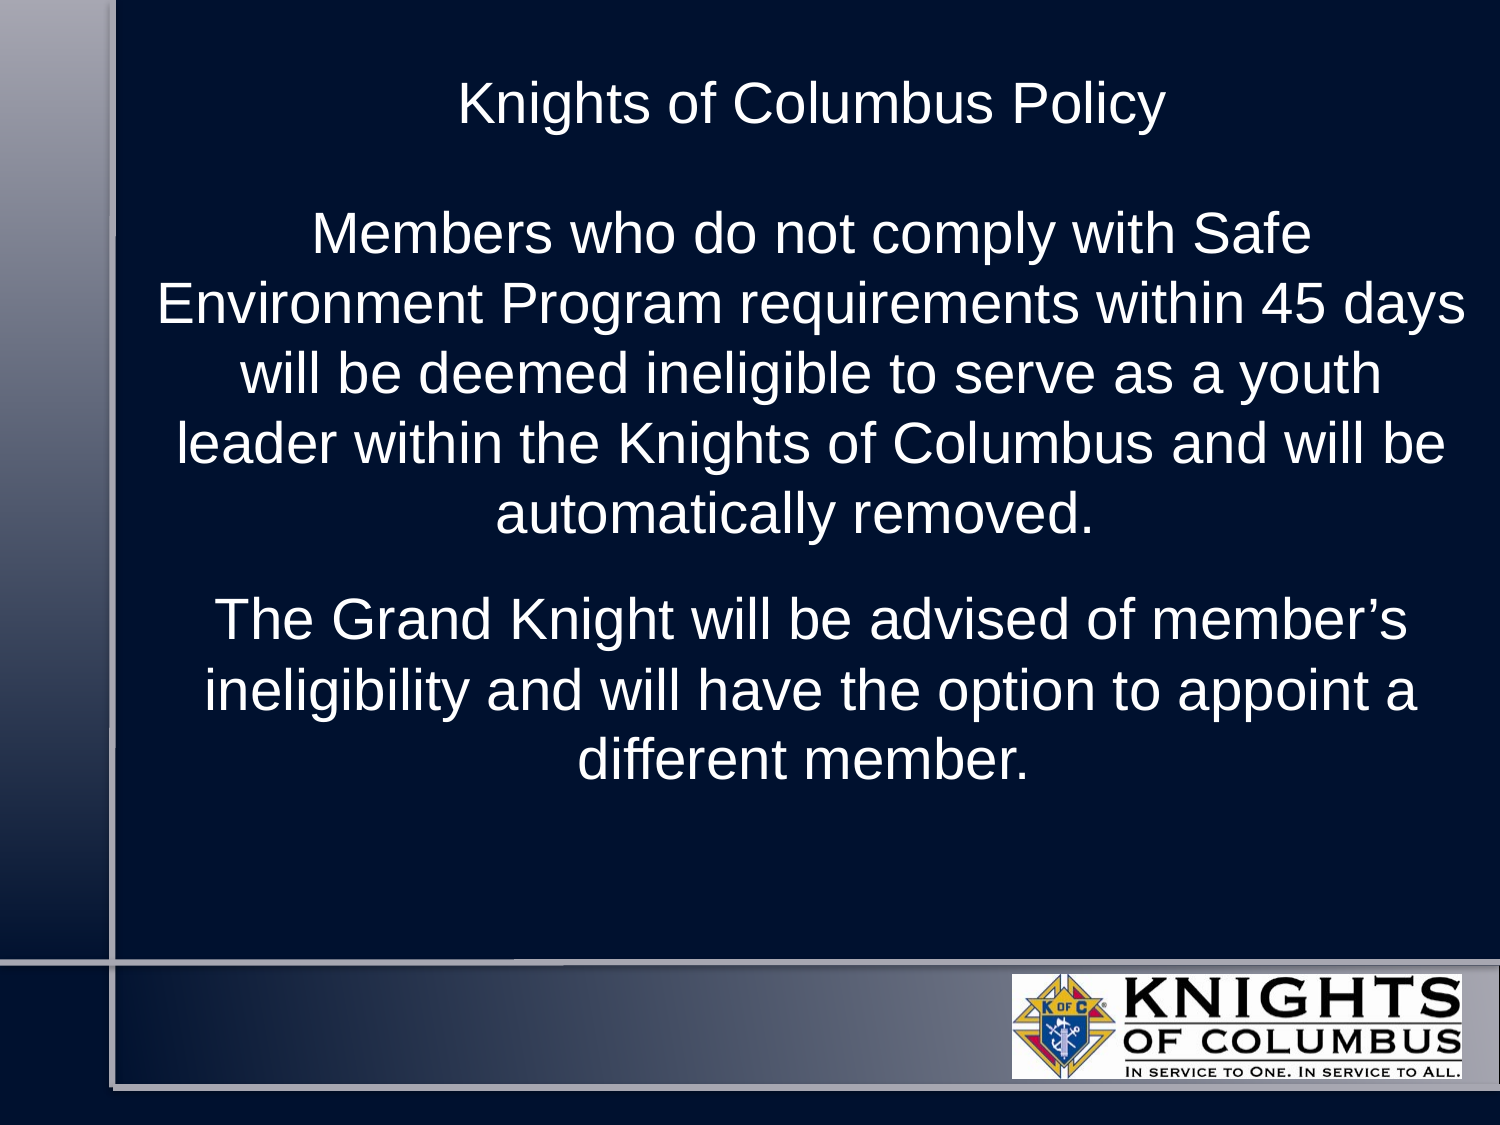

# Knights of Columbus Policy
Members who do not comply with Safe Environment Program requirements within 45 days will be deemed ineligible to serve as a youth leader within the Knights of Columbus and will be automatically removed.
The Grand Knight will be advised of member’s ineligibility and will have the option to appoint a different member.